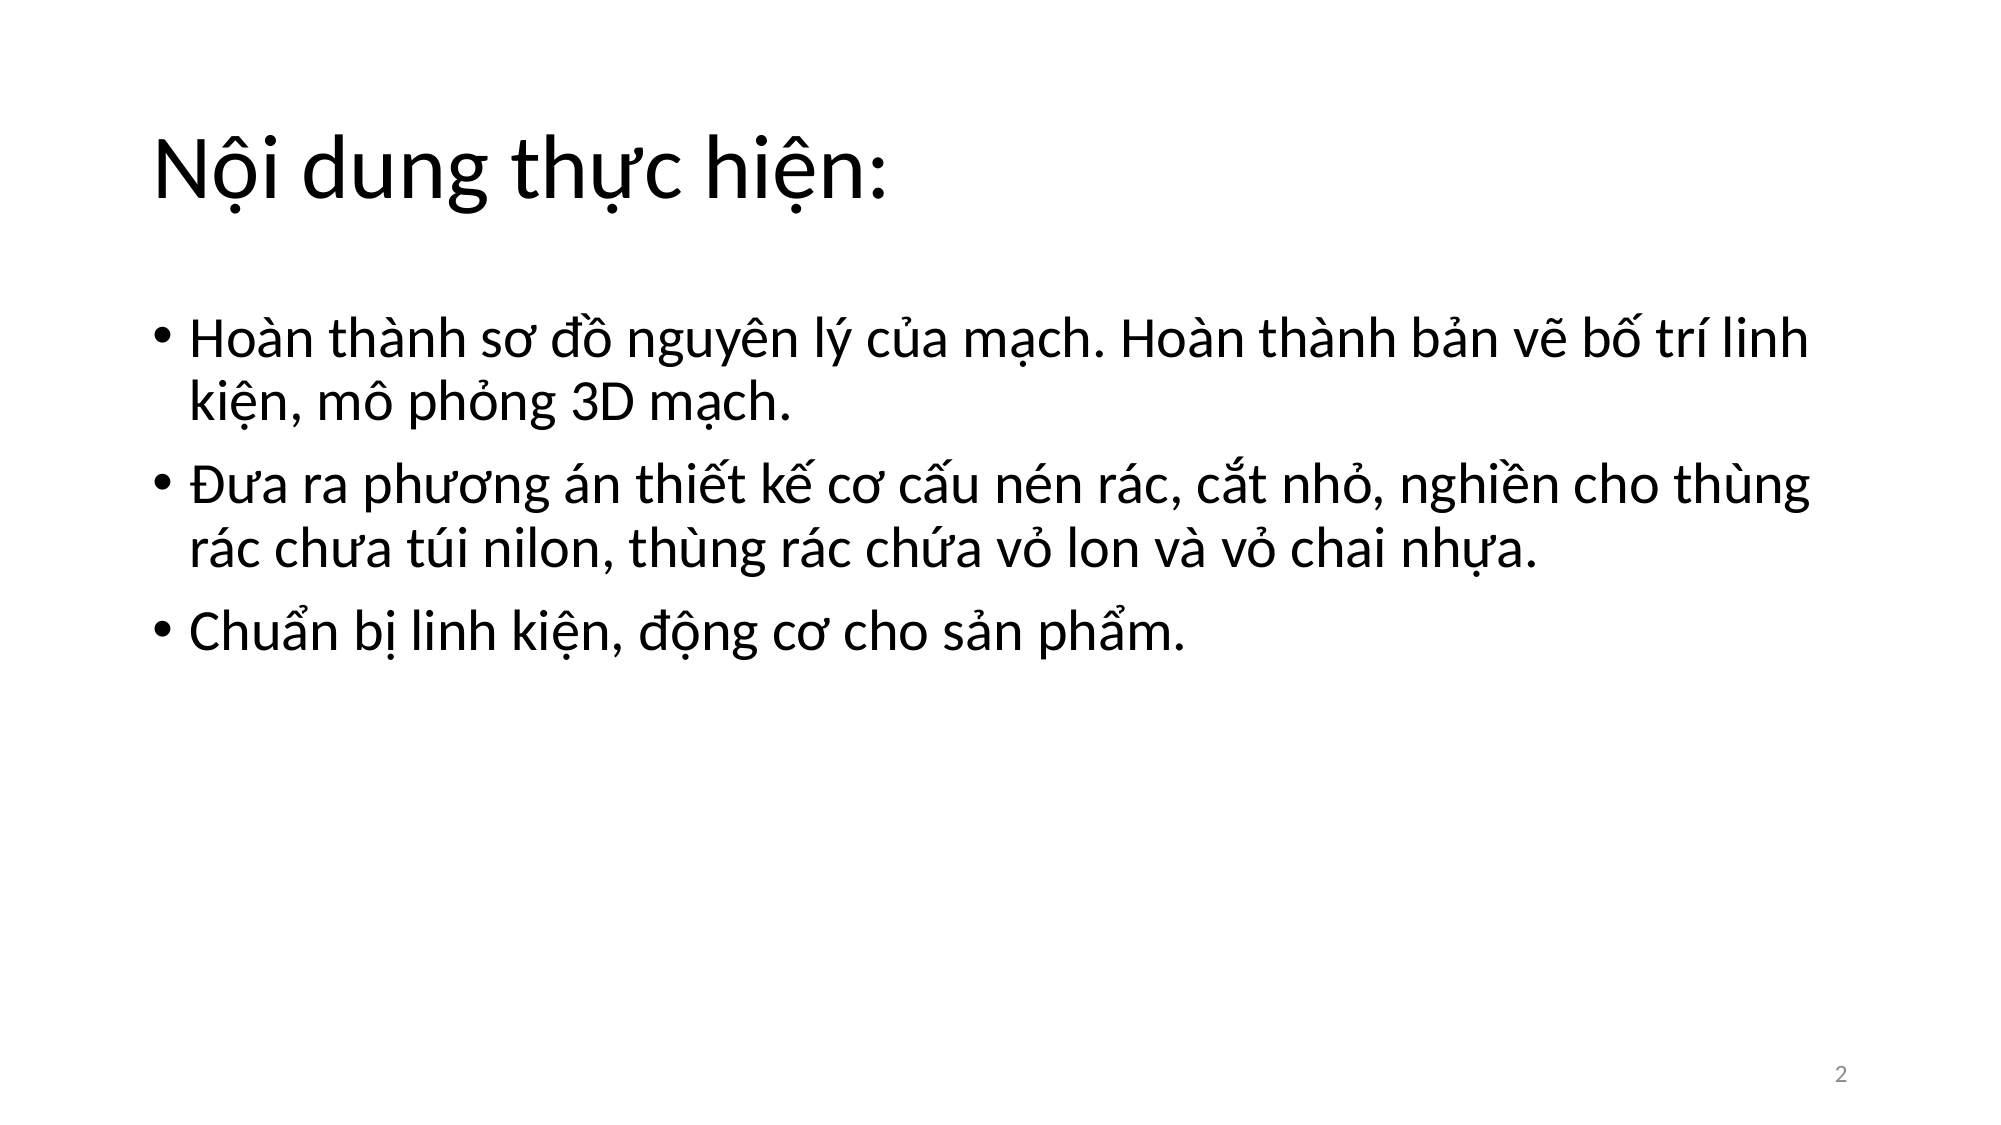

# Nội dung thực hiện:
Hoàn thành sơ đồ nguyên lý của mạch. Hoàn thành bản vẽ bố trí linh kiện, mô phỏng 3D mạch.
Đưa ra phương án thiết kế cơ cấu nén rác, cắt nhỏ, nghiền cho thùng rác chưa túi nilon, thùng rác chứa vỏ lon và vỏ chai nhựa.
Chuẩn bị linh kiện, động cơ cho sản phẩm.

2